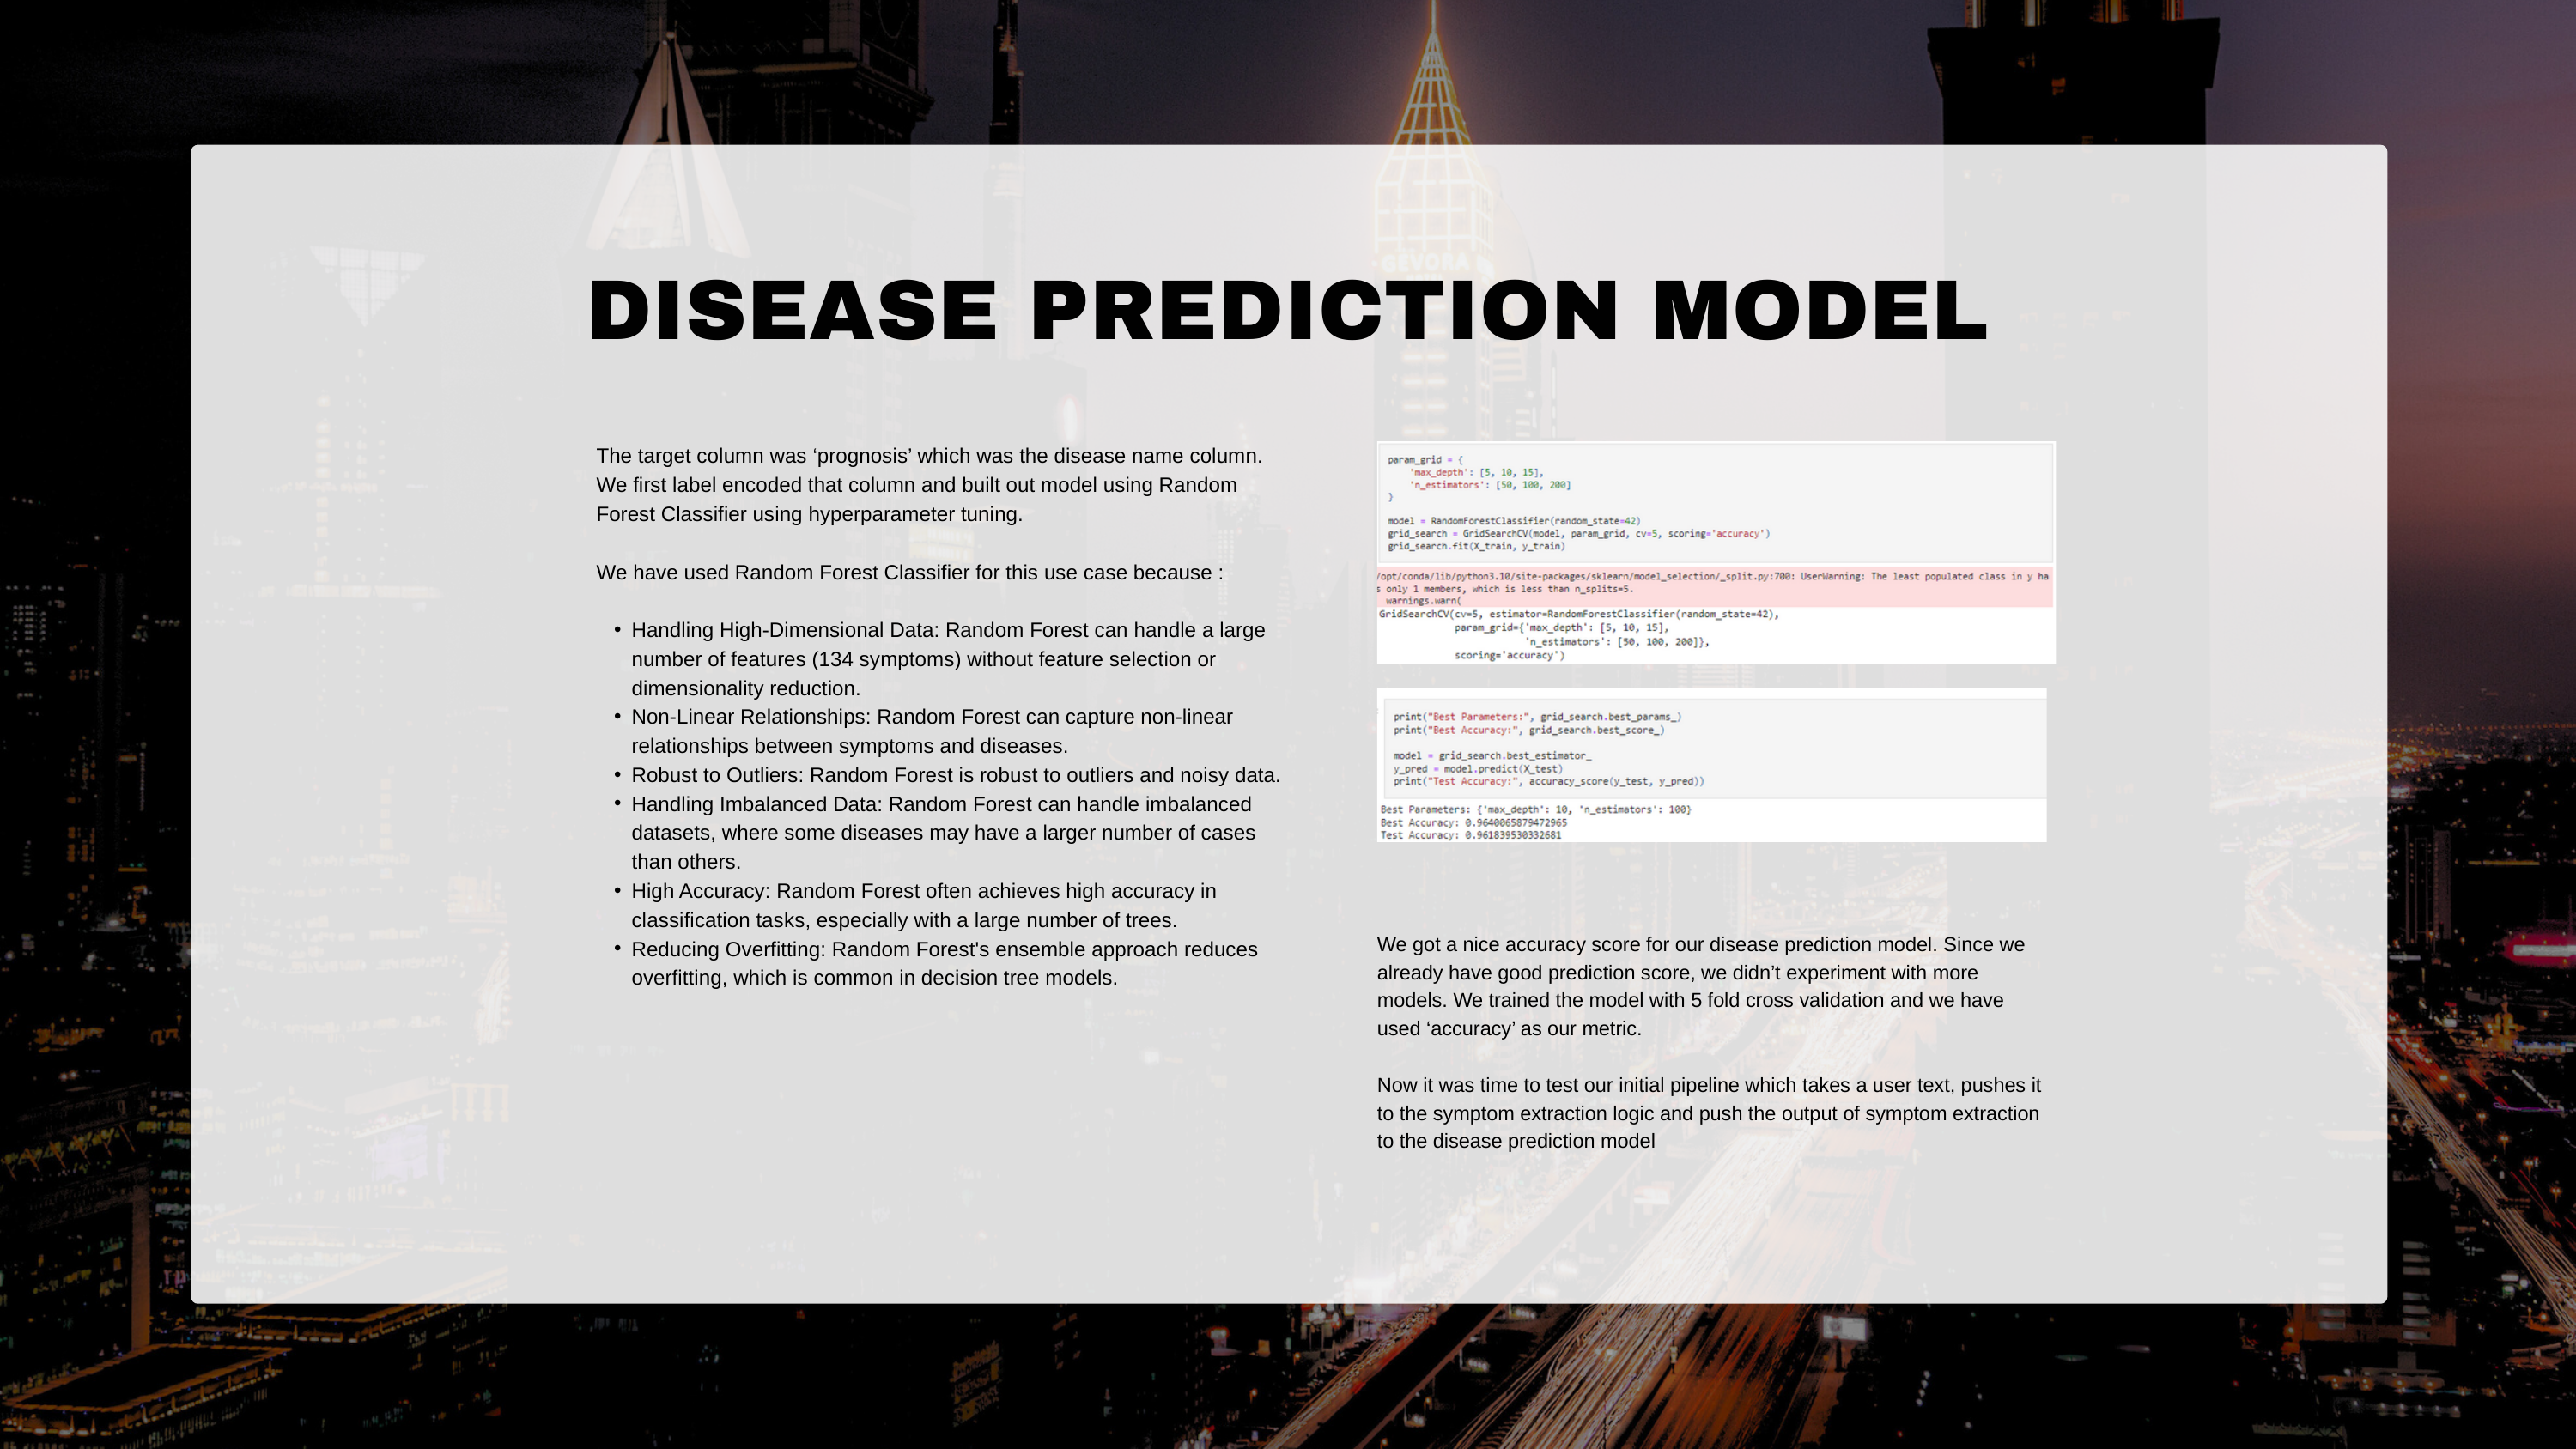

DISEASE PREDICTION MODEL
The target column was ‘prognosis’ which was the disease name column. We first label encoded that column and built out model using Random Forest Classifier using hyperparameter tuning.

We have used Random Forest Classifier for this use case because :

Handling High-Dimensional Data: Random Forest can handle a large number of features (134 symptoms) without feature selection or dimensionality reduction.
Non-Linear Relationships: Random Forest can capture non-linear relationships between symptoms and diseases.
Robust to Outliers: Random Forest is robust to outliers and noisy data.
Handling Imbalanced Data: Random Forest can handle imbalanced datasets, where some diseases may have a larger number of cases than others.
High Accuracy: Random Forest often achieves high accuracy in classification tasks, especially with a large number of trees.
Reducing Overfitting: Random Forest's ensemble approach reduces overfitting, which is common in decision tree models.

We got a nice accuracy score for our disease prediction model. Since we already have good prediction score, we didn’t experiment with more models. We trained the model with 5 fold cross validation and we have used ‘accuracy’ as our metric.

Now it was time to test our initial pipeline which takes a user text, pushes it to the symptom extraction logic and push the output of symptom extraction to the disease prediction model